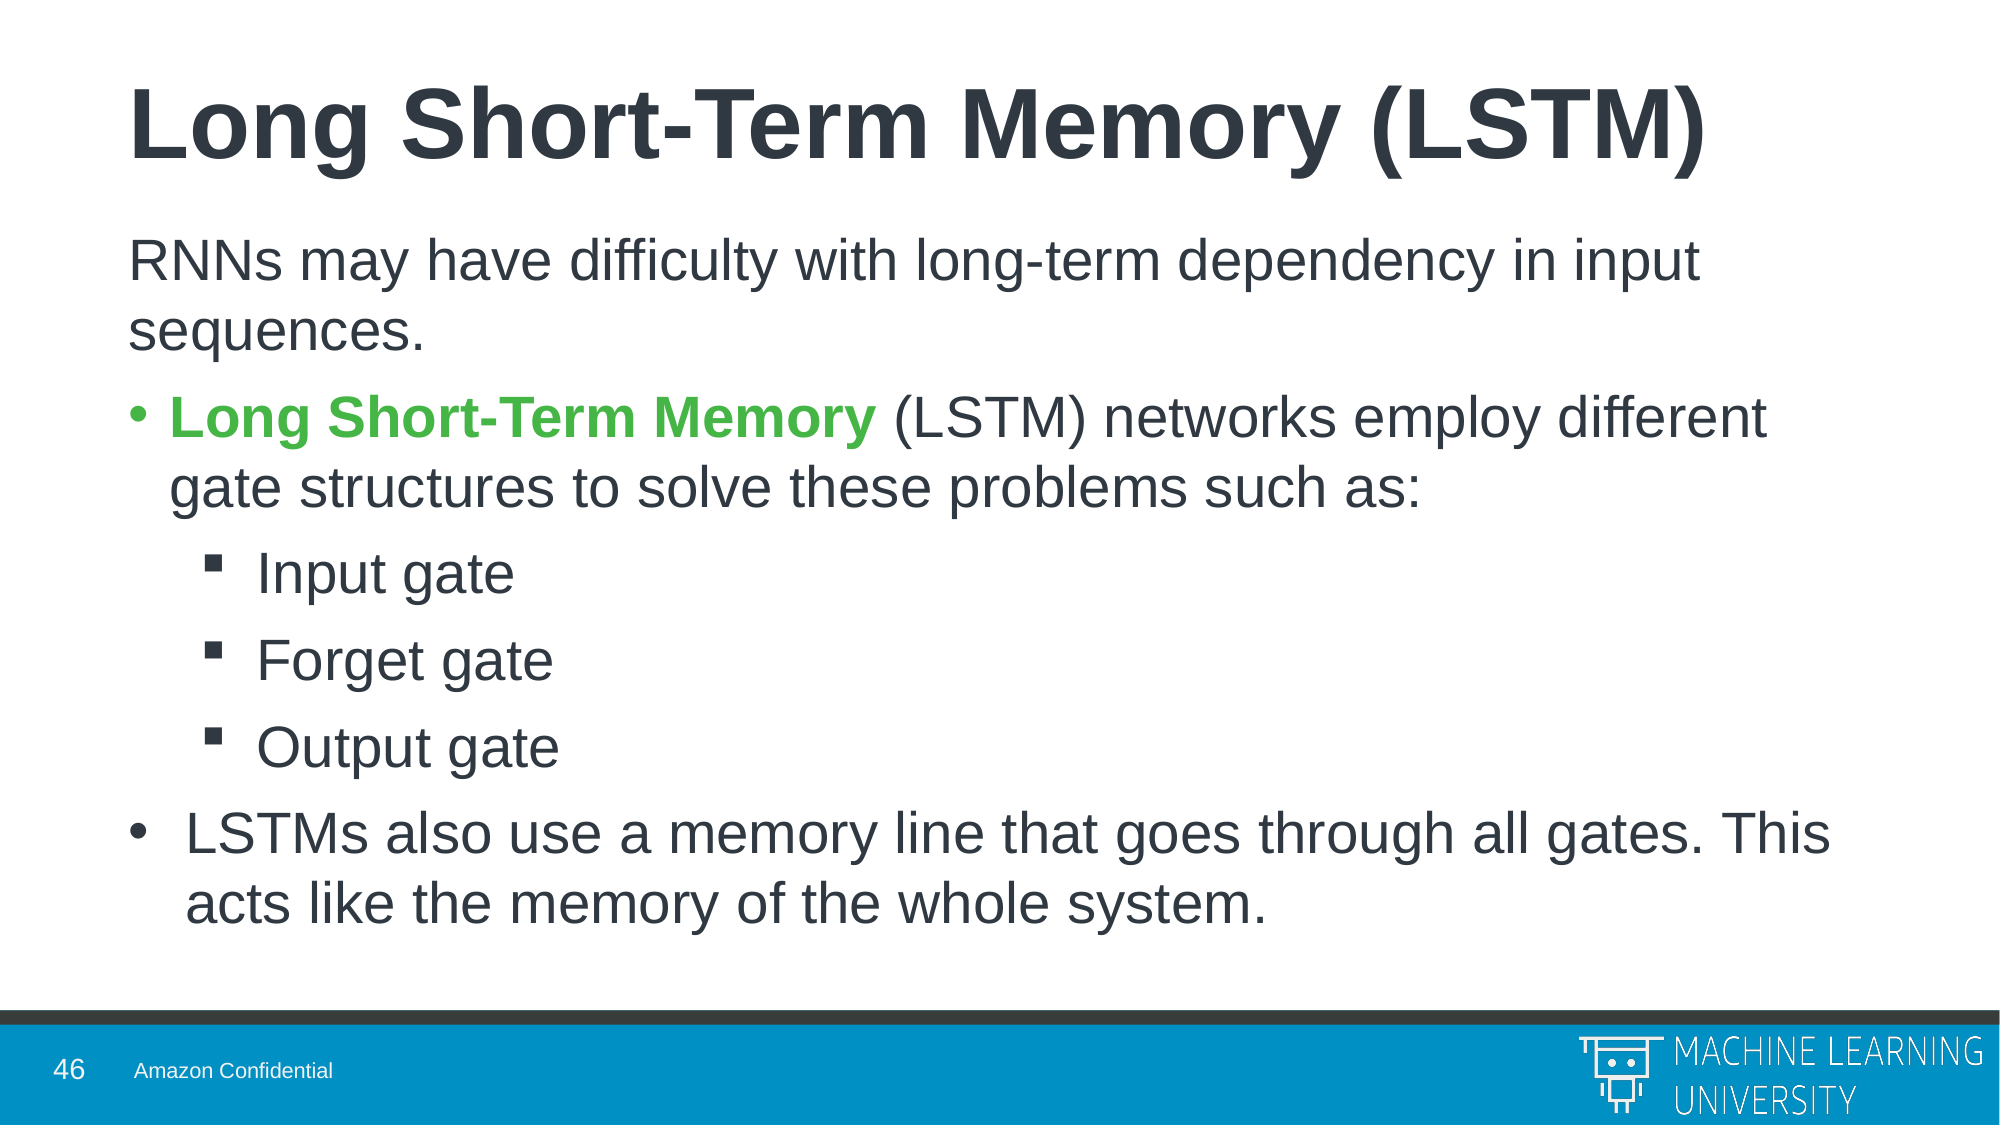

# Long Short-Term Memory (LSTM)
RNNs may have difficulty with long-term dependency in input sequences.
Long Short-Term Memory (LSTM) networks employ different gate structures to solve these problems such as:
Input gate
Forget gate
Output gate
LSTMs also use a memory line that goes through all gates. This acts like the memory of the whole system.